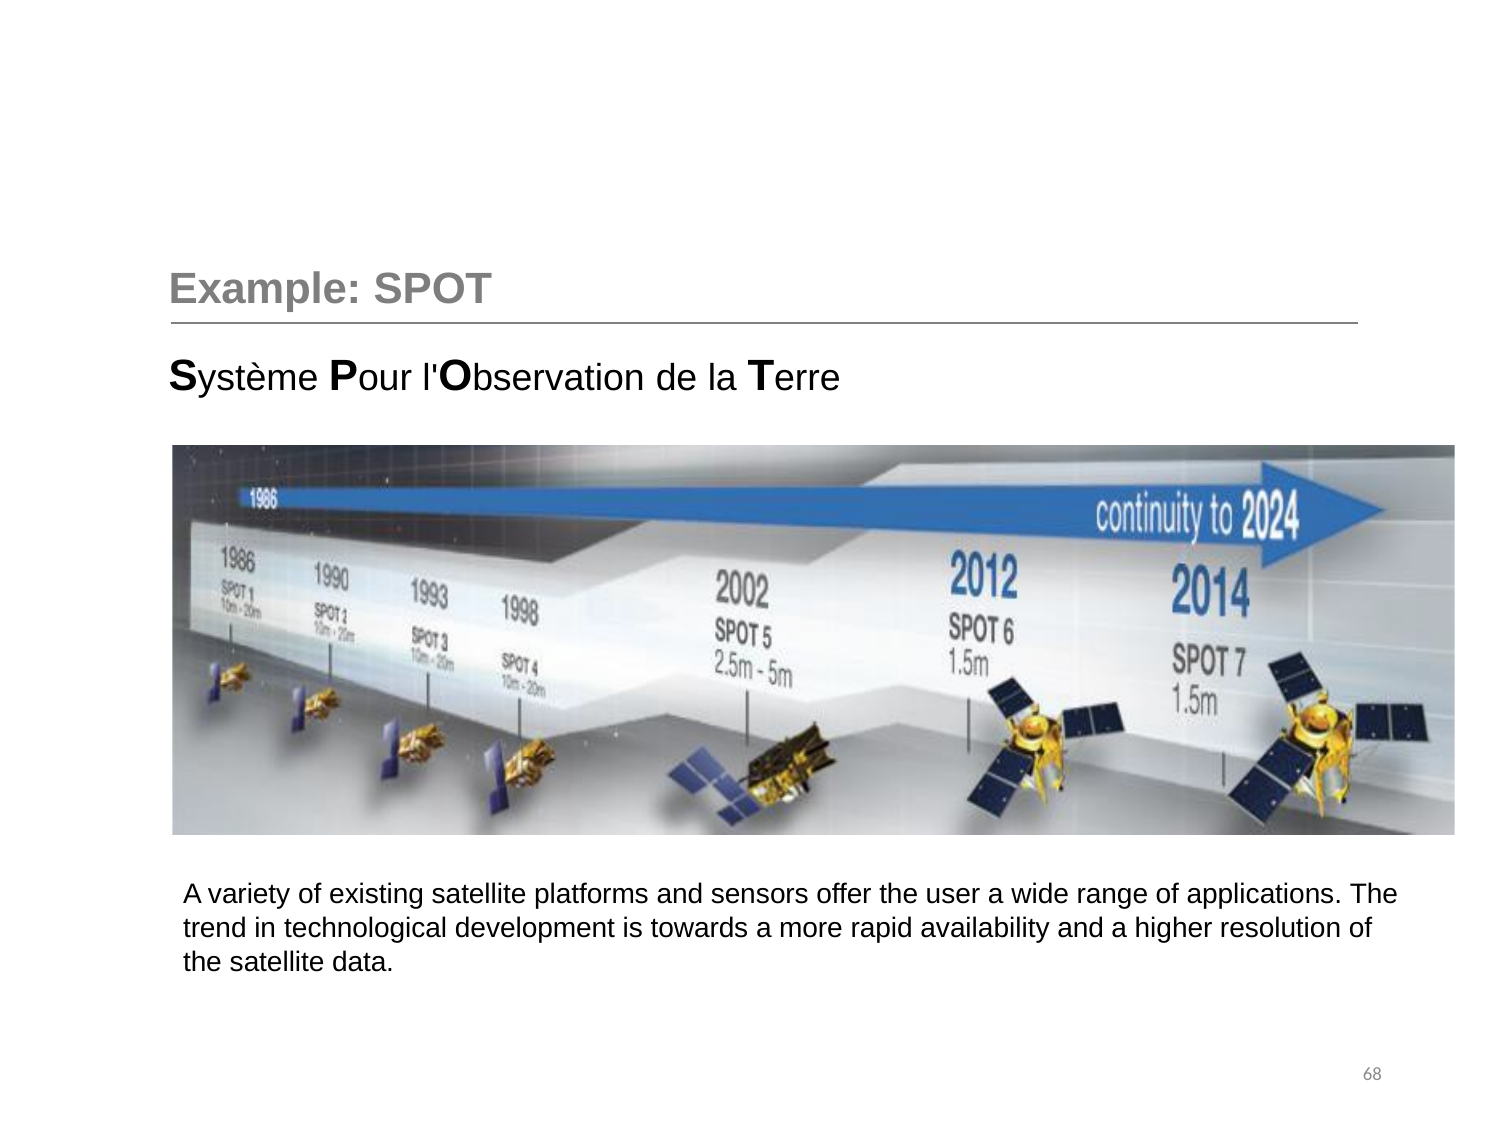

Example: SPOT
Système Pour l'Observation de la Terre

A variety of existing satellite platforms and sensors offer the user a wide range of applications. The trend in technological development is towards a more rapid availability and a higher resolution of the satellite data.
68